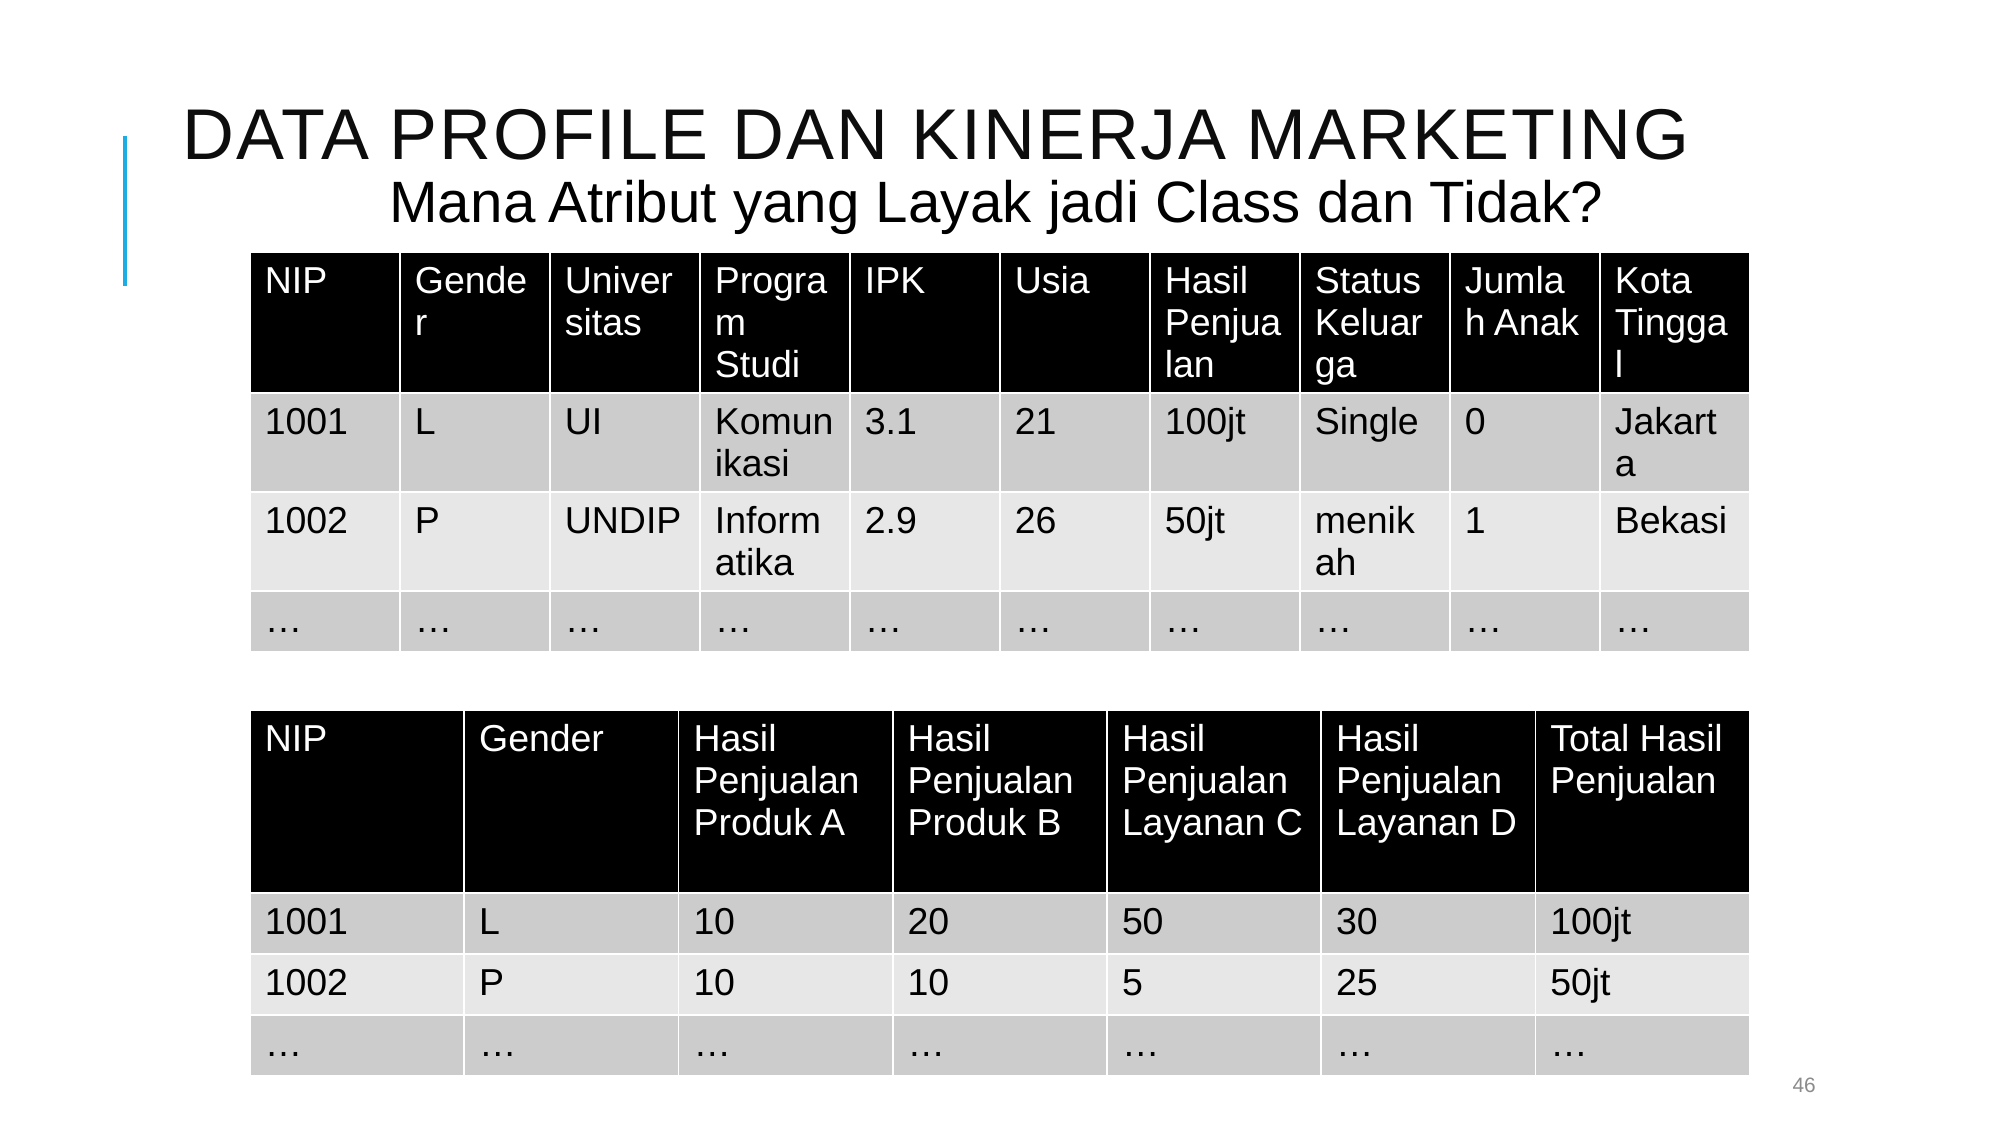

46
# Data Profile dan Kinerja Marketing
Mana Atribut yang Layak jadi Class dan Tidak?
| NIP | Gender | Universitas | Program Studi | IPK | Usia | Hasil Penjualan | Status Keluarga | Jumlah Anak | Kota Tinggal |
| --- | --- | --- | --- | --- | --- | --- | --- | --- | --- |
| 1001 | L | UI | Komunikasi | 3.1 | 21 | 100jt | Single | 0 | Jakarta |
| 1002 | P | UNDIP | Informatika | 2.9 | 26 | 50jt | menikah | 1 | Bekasi |
| … | … | … | … | … | … | … | … | … | … |
| NIP | Gender | Hasil Penjualan Produk A | Hasil Penjualan Produk B | Hasil Penjualan Layanan C | Hasil Penjualan Layanan D | Total Hasil Penjualan |
| --- | --- | --- | --- | --- | --- | --- |
| 1001 | L | 10 | 20 | 50 | 30 | 100jt |
| 1002 | P | 10 | 10 | 5 | 25 | 50jt |
| … | … | … | … | … | … | … |